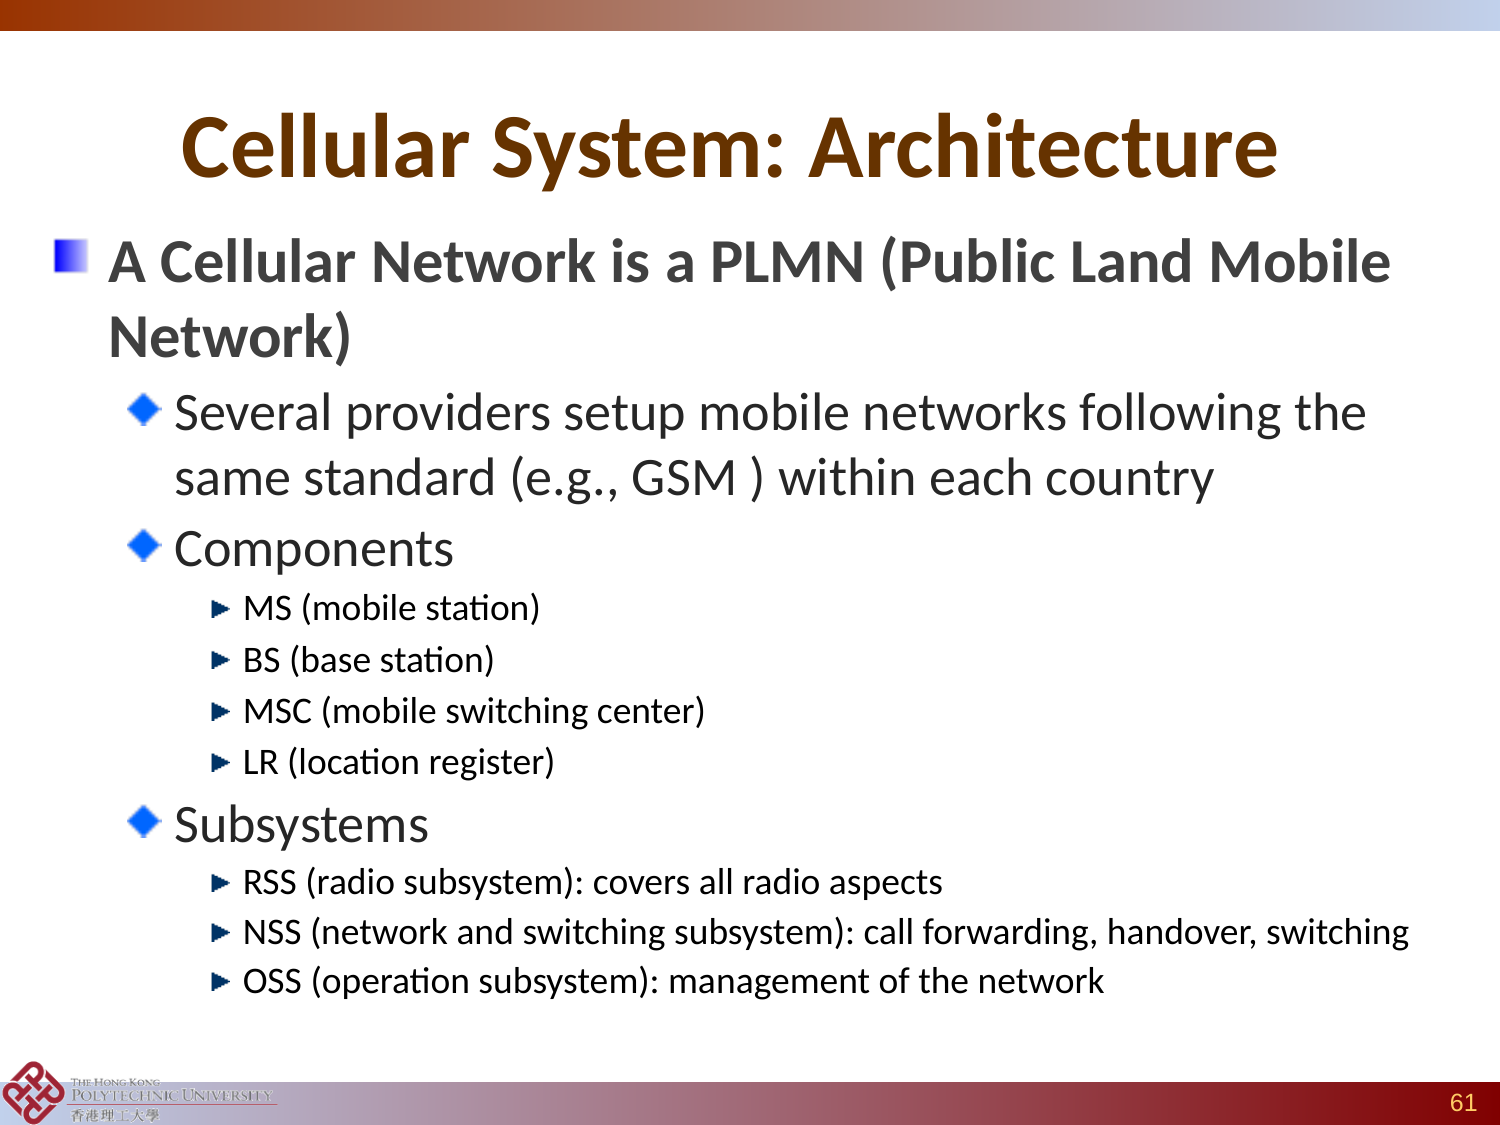

# Cellular System: Architecture
A Cellular Network is a PLMN (Public Land Mobile Network)
Several providers setup mobile networks following the same standard (e.g., GSM ) within each country
Components
MS (mobile station)
BS (base station)
MSC (mobile switching center)
LR (location register)
Subsystems
RSS (radio subsystem): covers all radio aspects
NSS (network and switching subsystem): call forwarding, handover, switching
OSS (operation subsystem): management of the network